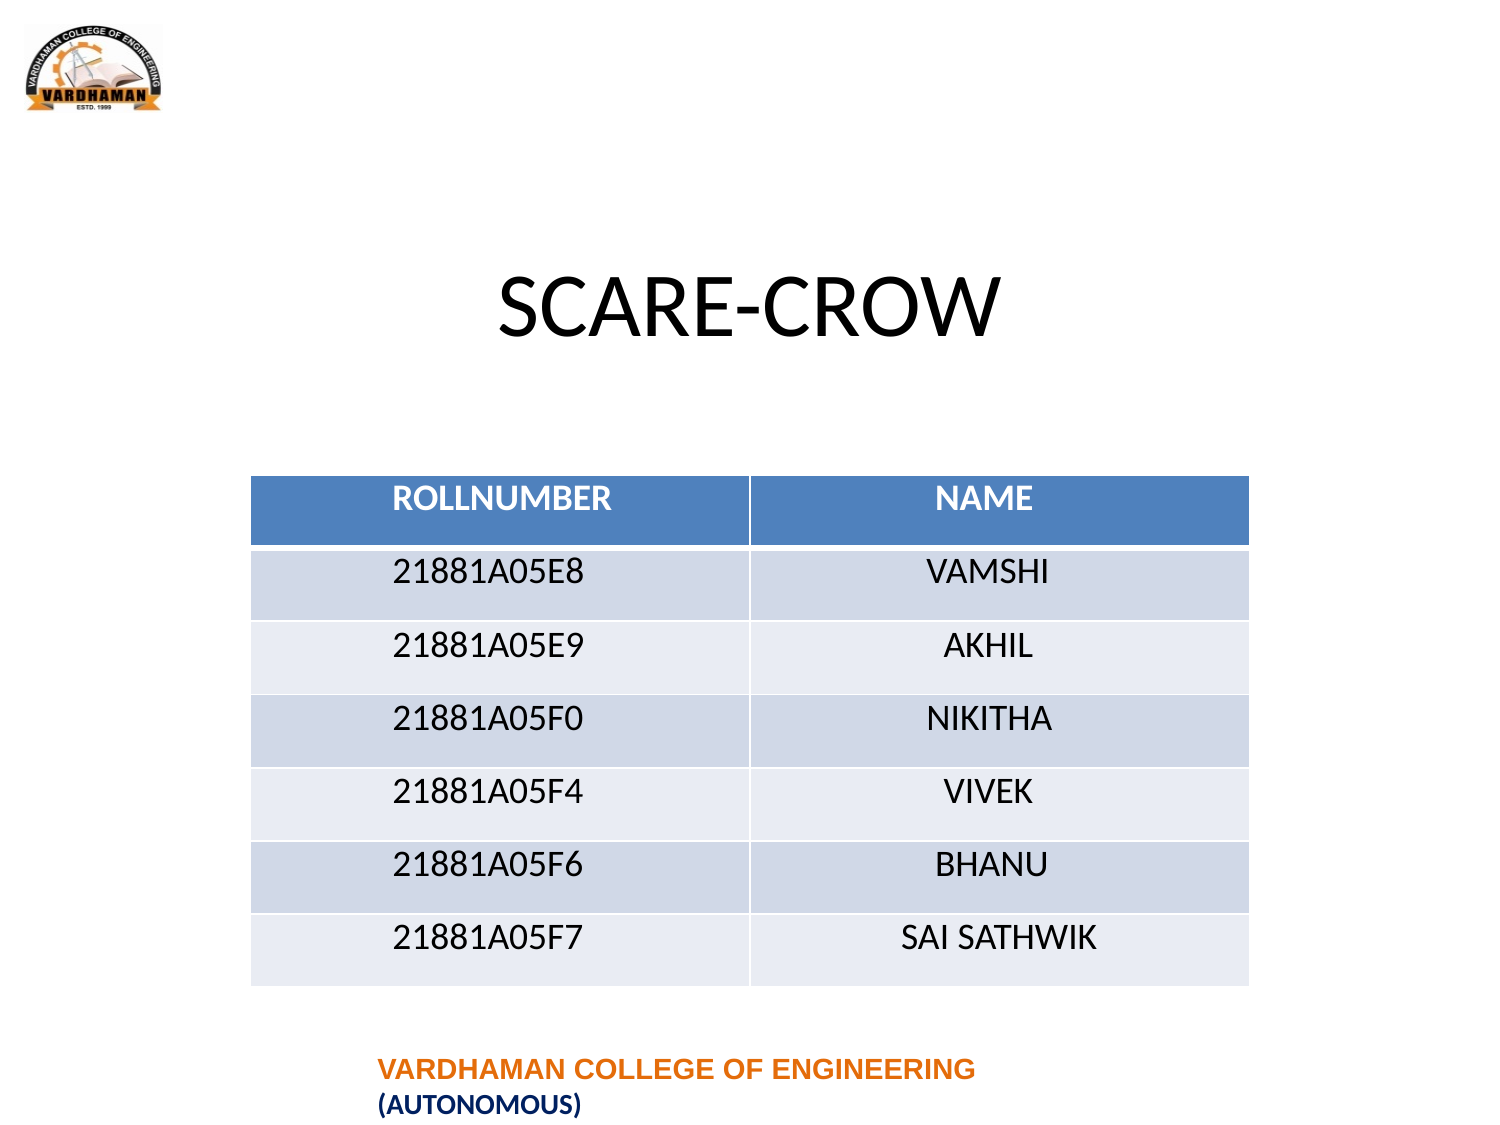

# SCARE-CROW
| ROLLNUMBER | NAME |
| --- | --- |
| 21881A05E8 | VAMSHI |
| 21881A05E9 | AKHIL |
| 21881A05F0 | NIKITHA |
| 21881A05F4 | VIVEK |
| 21881A05F6 | BHANU |
| 21881A05F7 | SAI SATHWIK |
         	              TEAM -6
21881A05E8     -   VAMSHI
21881A05E9     -   AKHIL
21881A05F0     -    NIKITHA
21881A05F4     -   VIVEK
21881A05F6     -  BHANU
21881A05F7     -    SAI SATHWIK